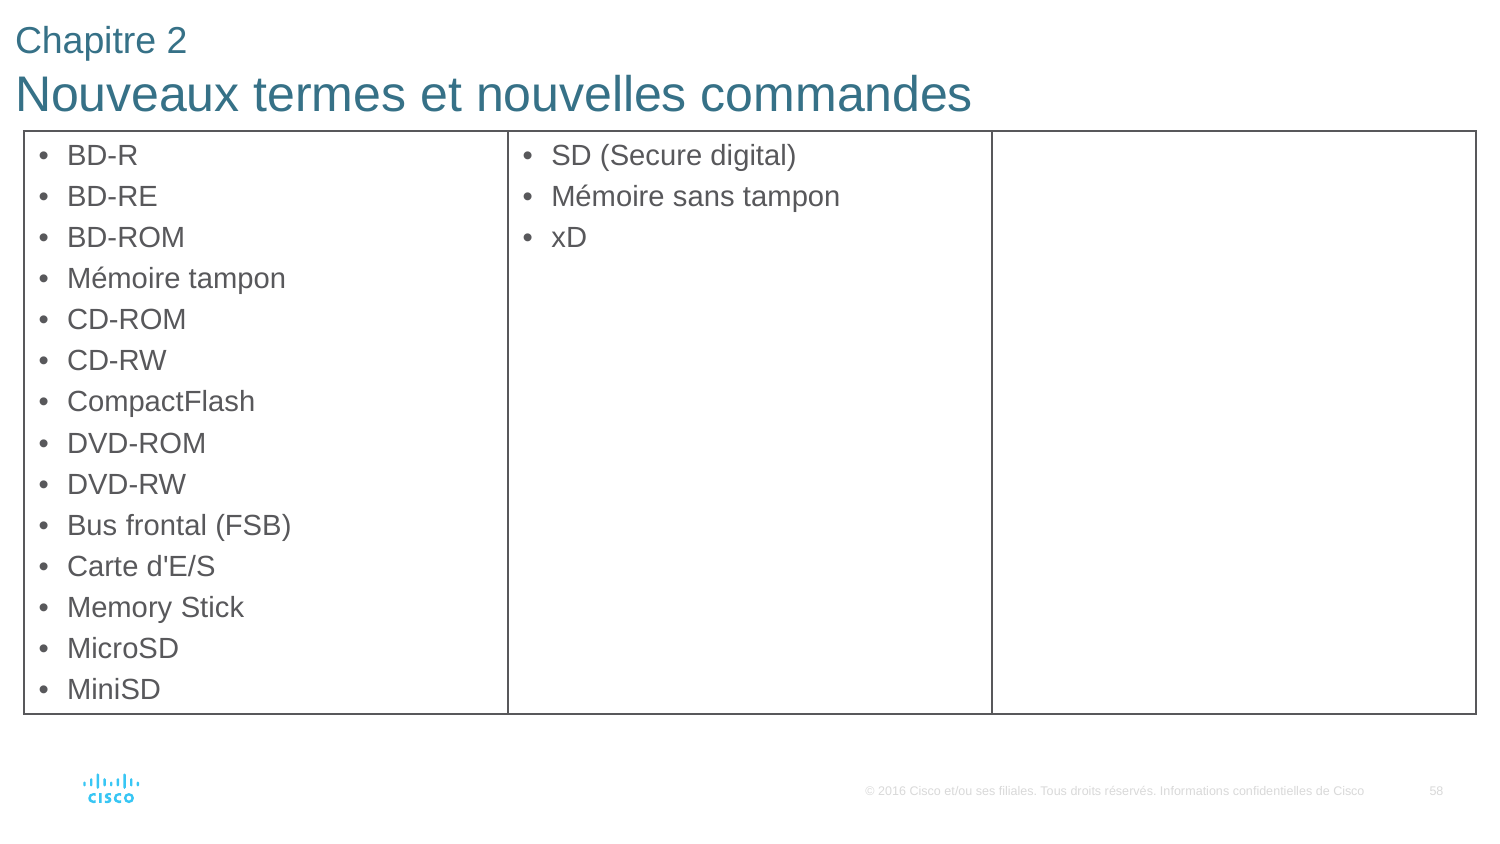

# Chapitre 2 Nouveaux termes et nouvelles commandes
| BD-R BD-RE BD-ROM Mémoire tampon CD-ROM CD-RW CompactFlash DVD-ROM DVD-RW Bus frontal (FSB) Carte d'E/S Memory Stick MicroSD MiniSD | SD (Secure digital) Mémoire sans tampon xD |  |
| --- | --- | --- |